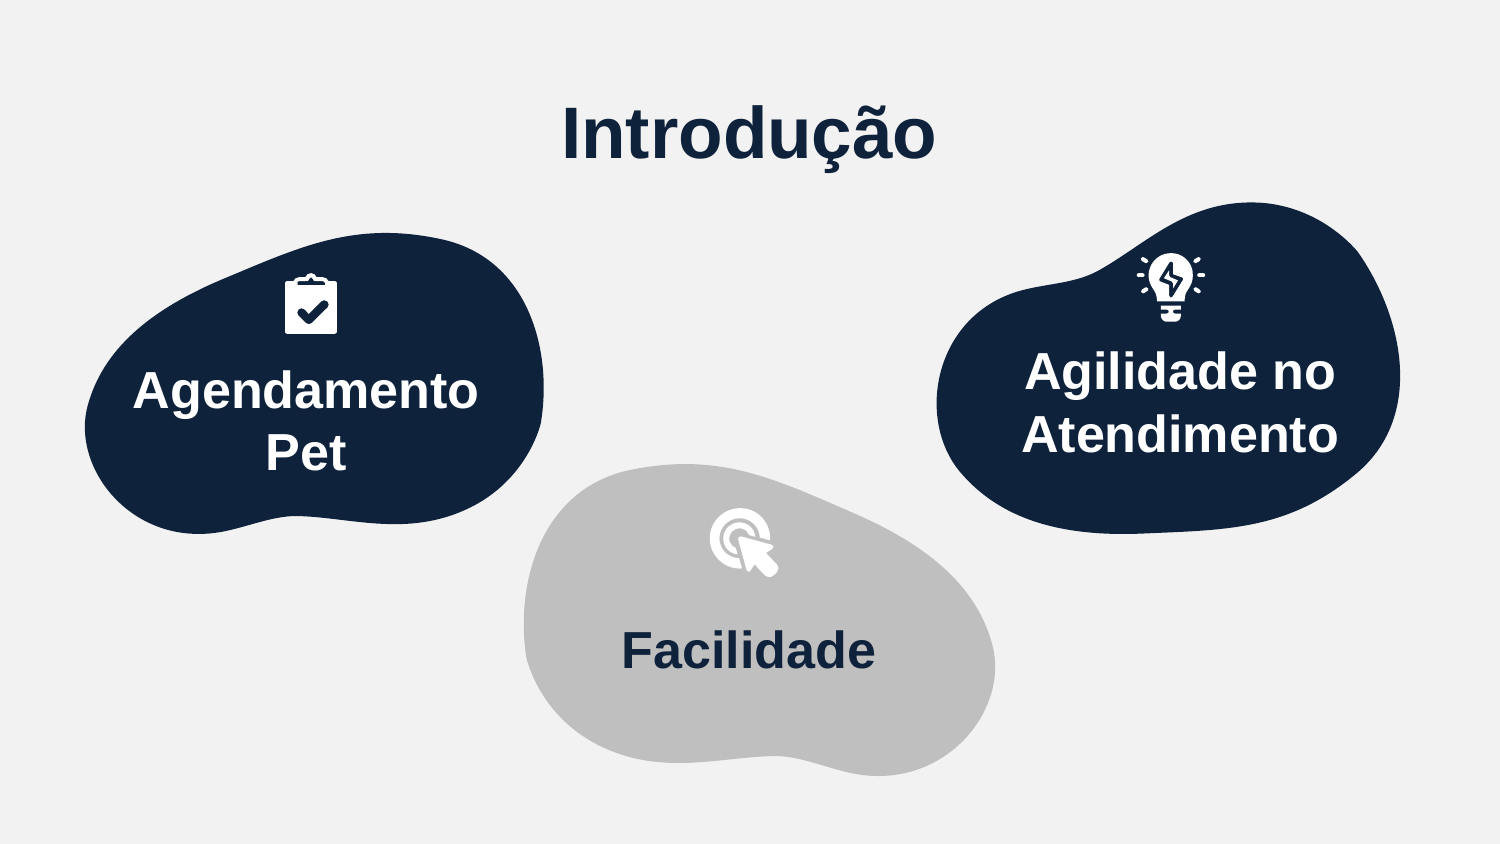

# Introdução

Agilidade no Atendimento
Agendamento Pet

Facilidade